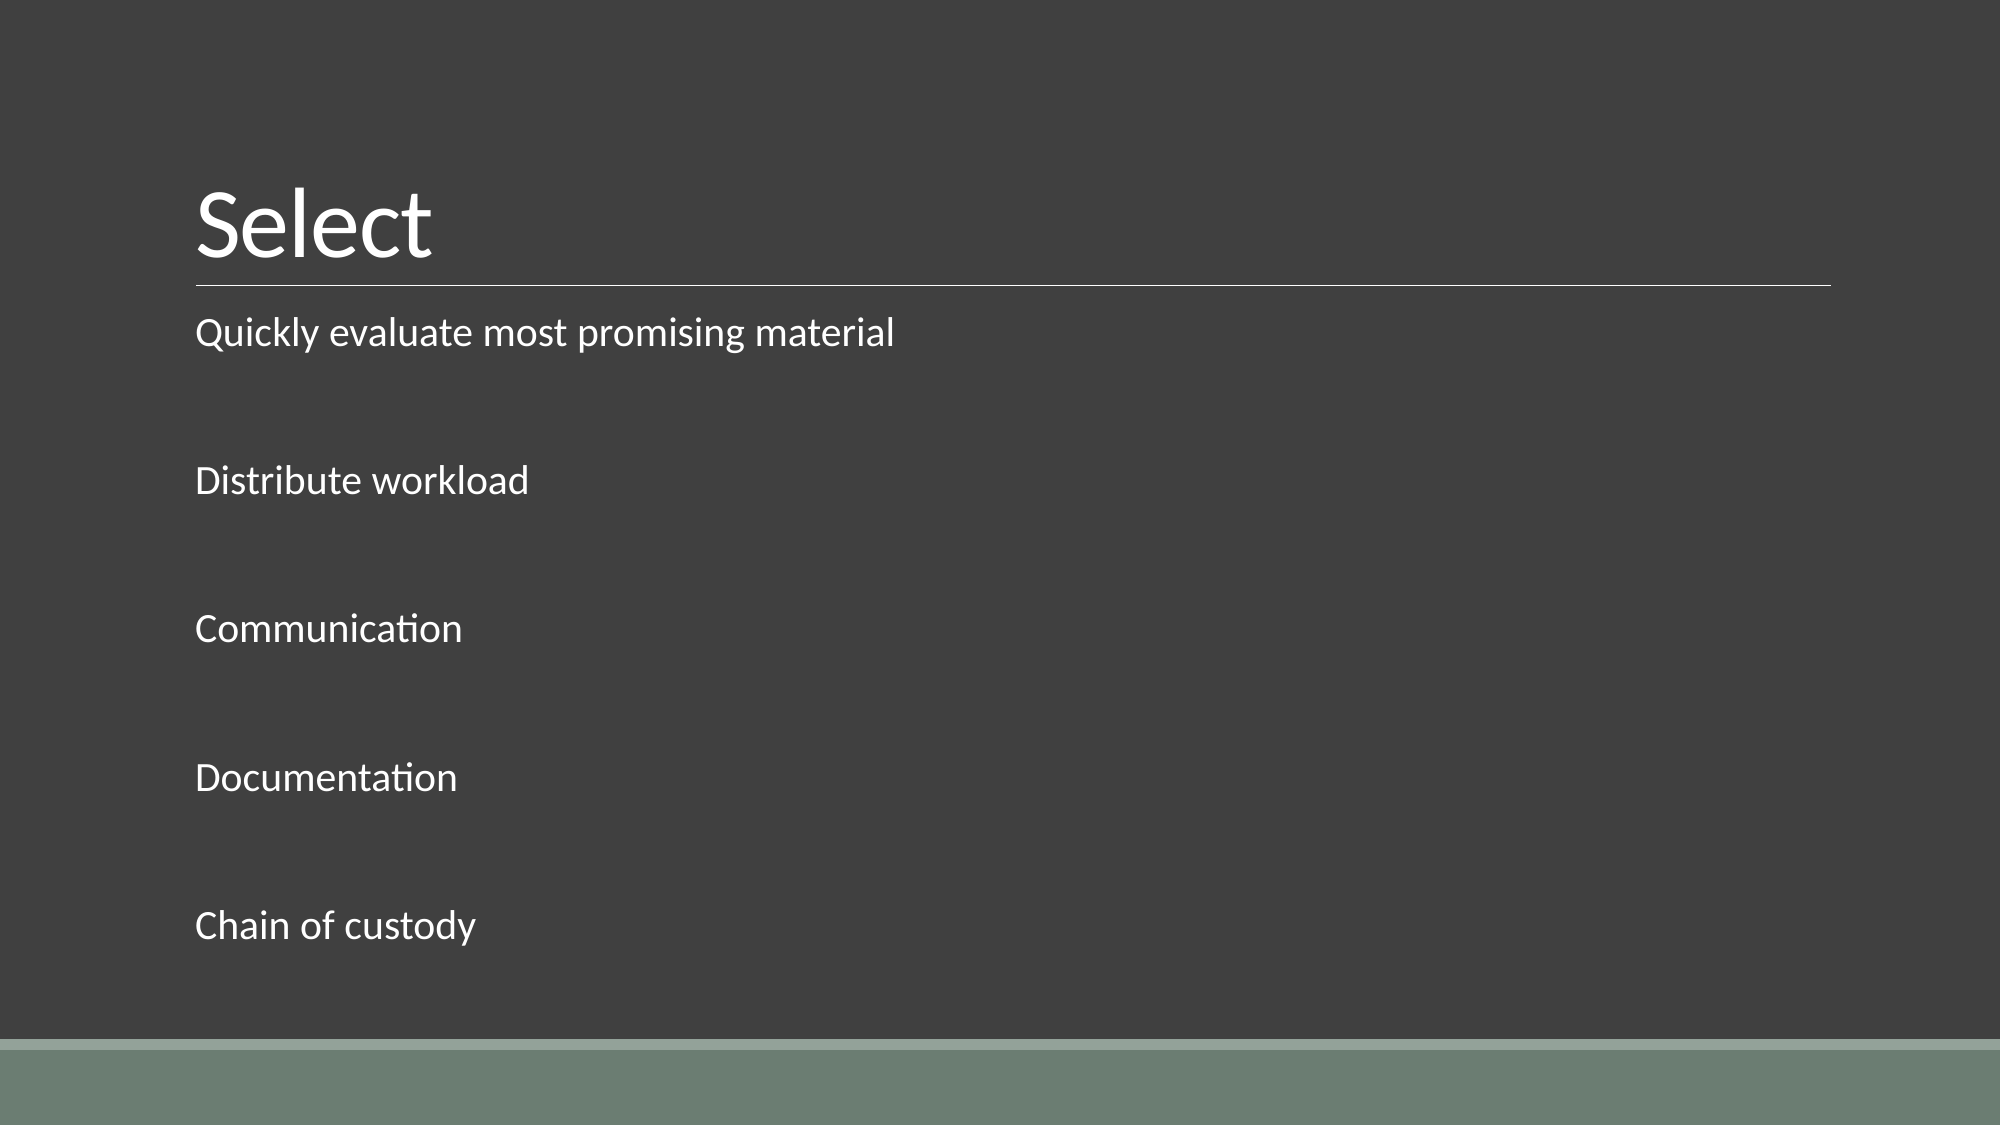

# Select
Quickly evaluate most promising material

Distribute workload

Communication

Documentation

Chain of custody